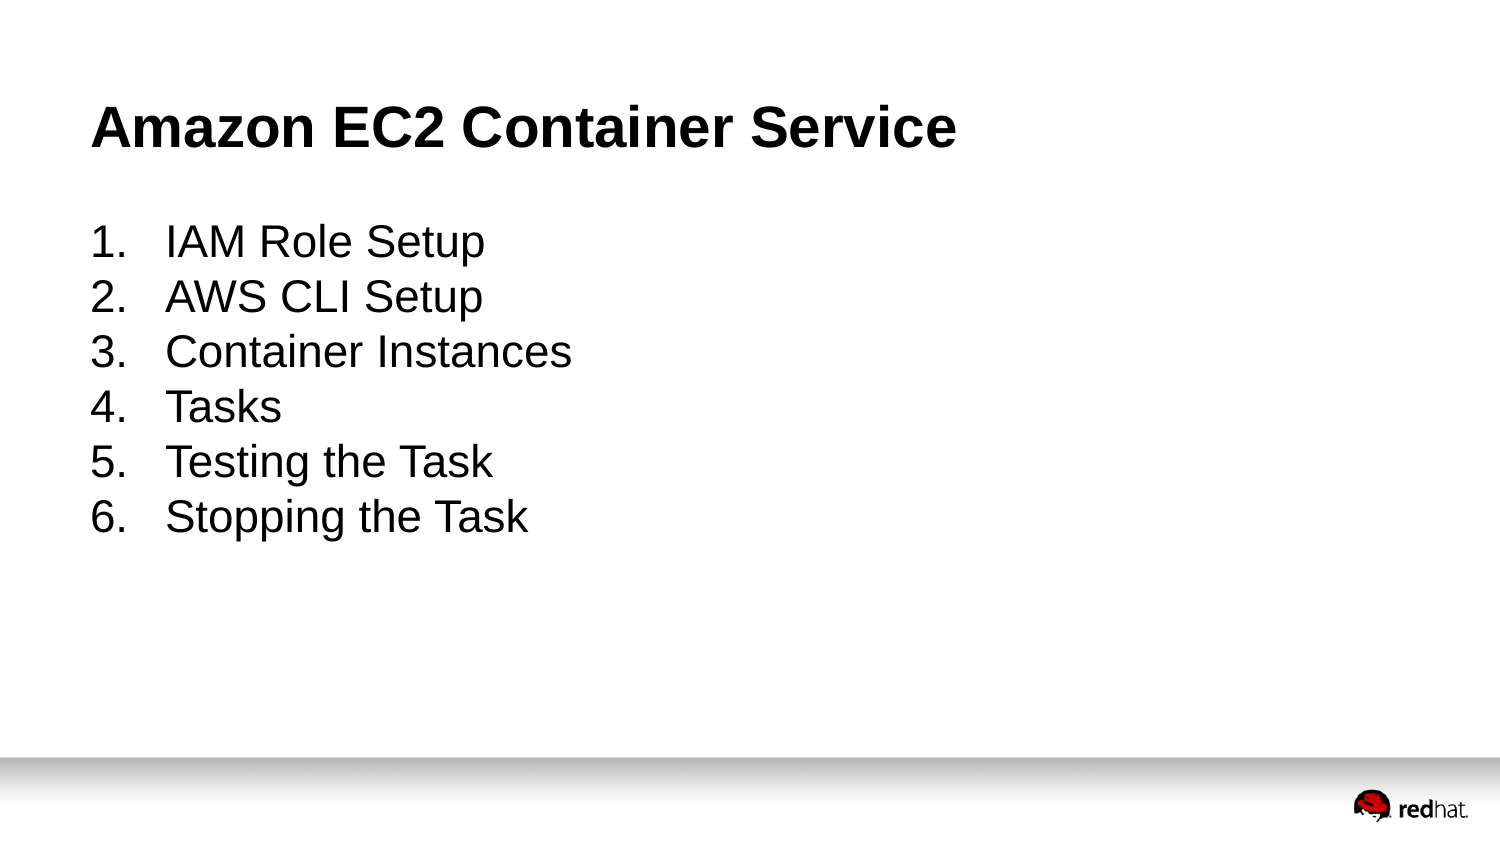

# Amazon EC2 Container Service
IAM Role Setup
AWS CLI Setup
Container Instances
Tasks
Testing the Task
Stopping the Task